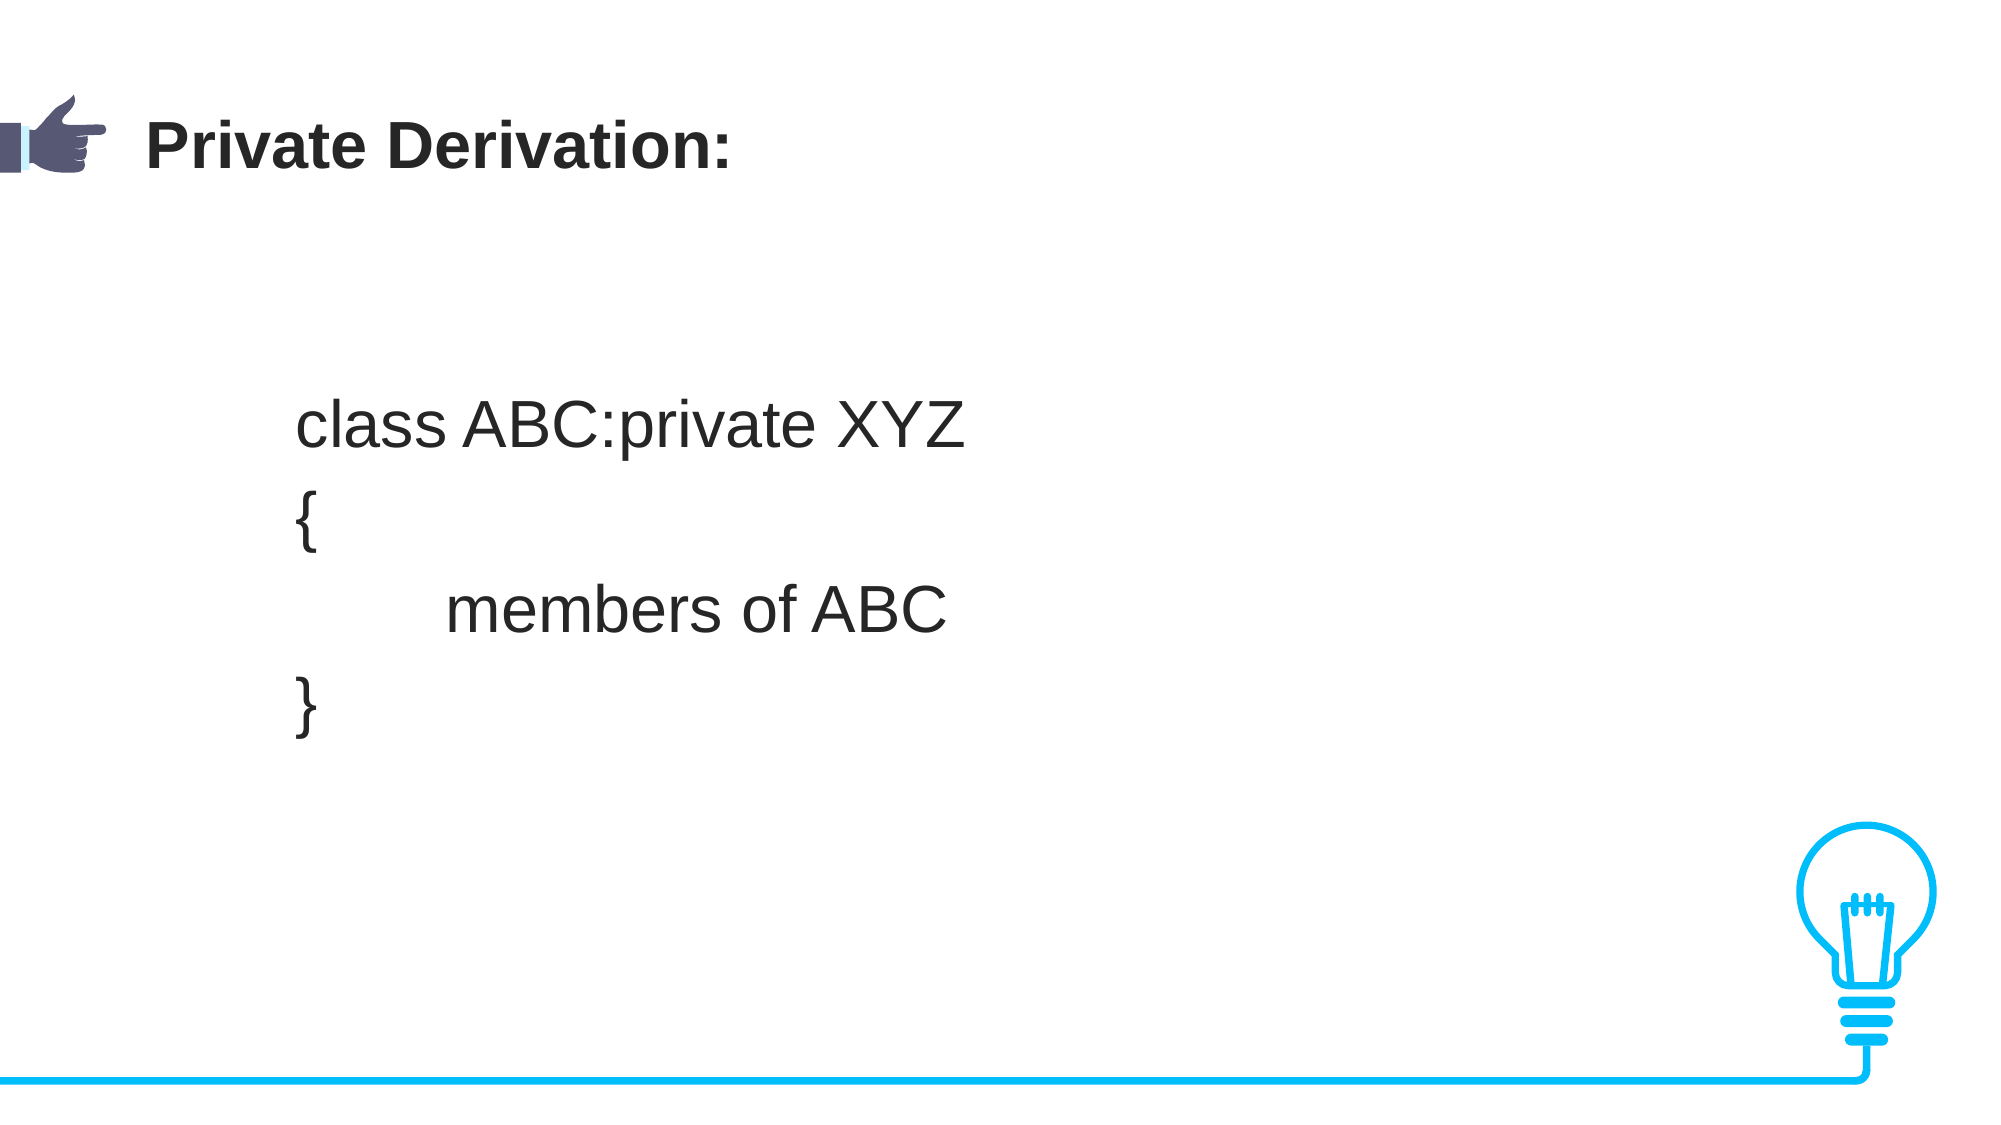

Private Derivation:

	class ABC:private XYZ
	{
		members of ABC
	}